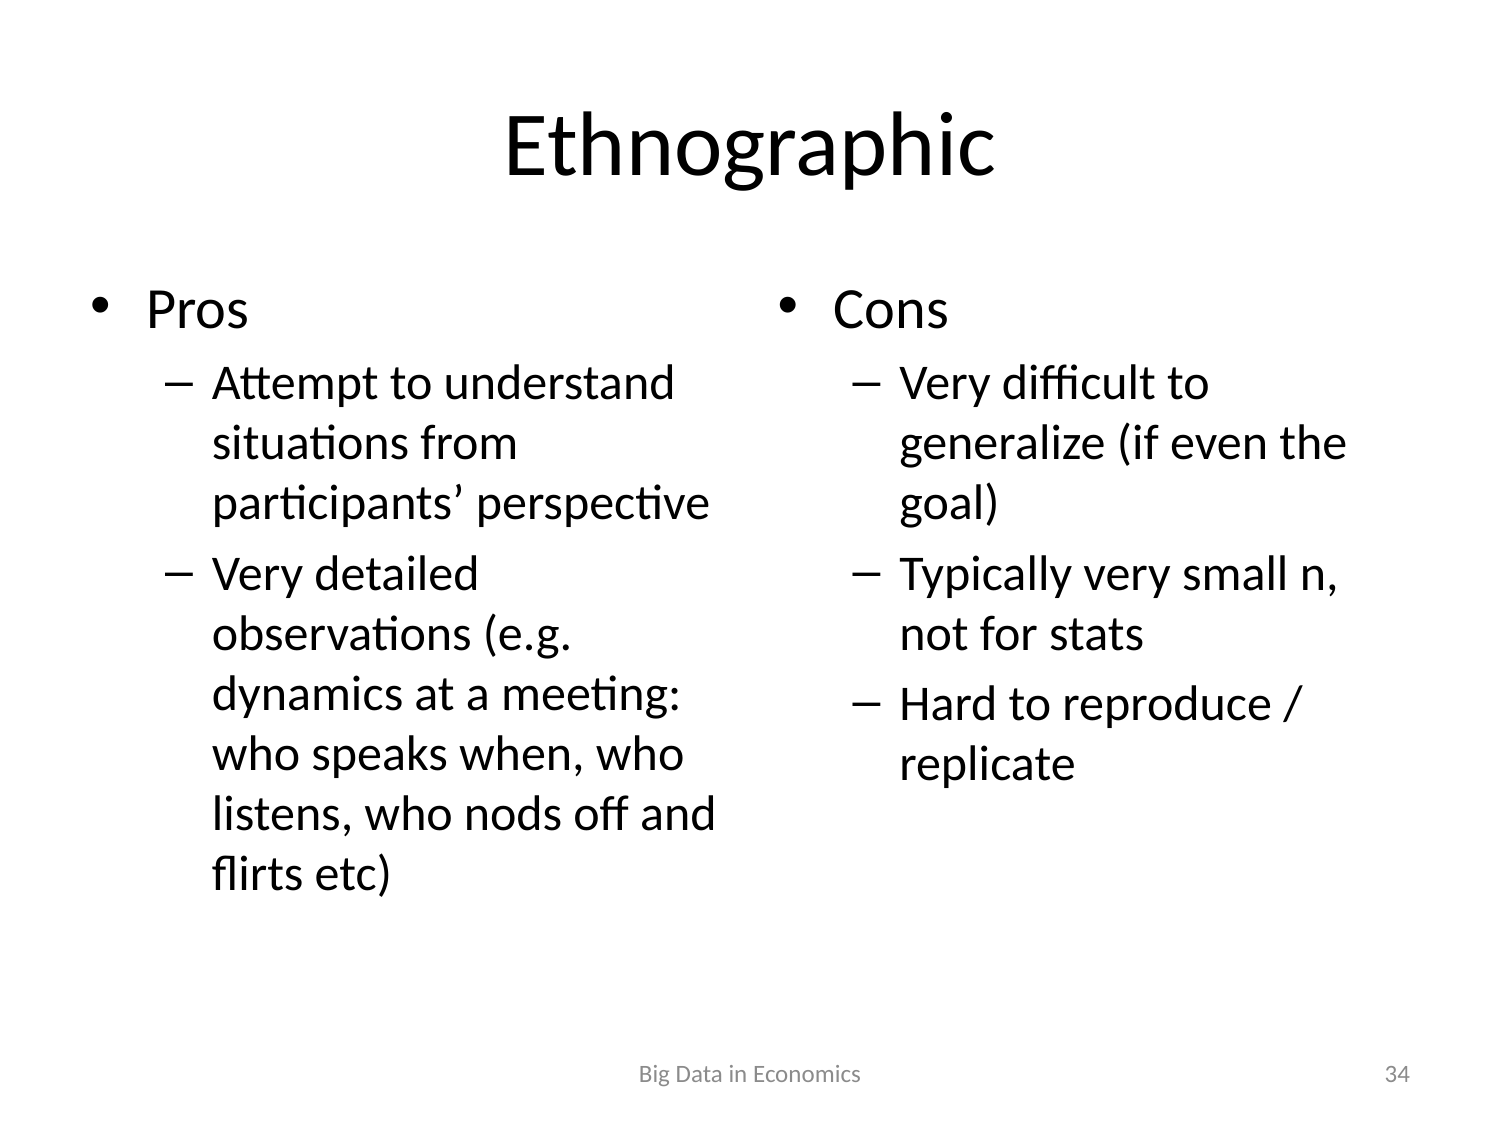

# Ethnographic
Pros
Attempt to understand situations from participants’ perspective
Very detailed observations (e.g. dynamics at a meeting: who speaks when, who listens, who nods off and flirts etc)
Cons
Very difficult to generalize (if even the goal)
Typically very small n, not for stats
Hard to reproduce / replicate
Big Data in Economics
34